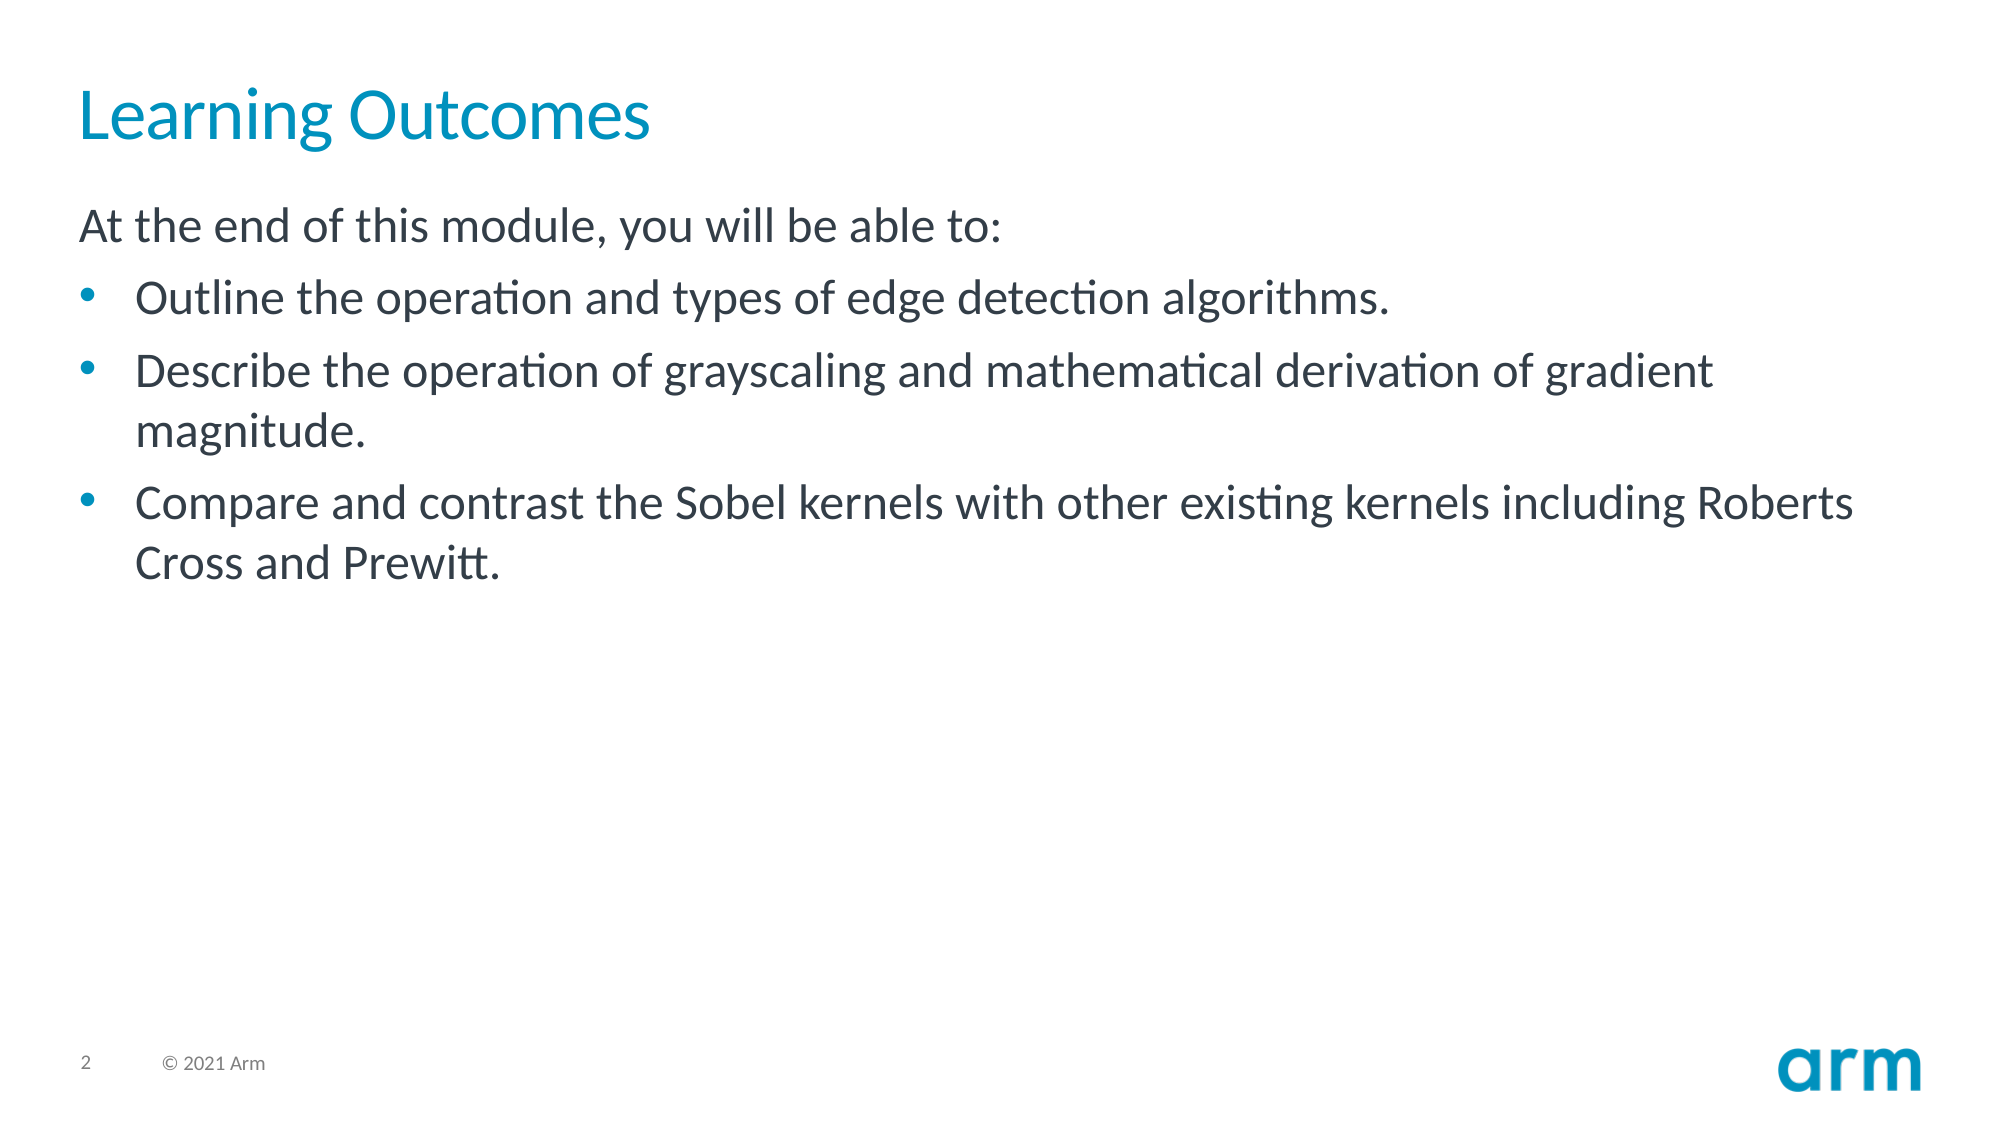

# Learning Outcomes
At the end of this module, you will be able to:
Outline the operation and types of edge detection algorithms.
Describe the operation of grayscaling and mathematical derivation of gradient magnitude.
Compare and contrast the Sobel kernels with other existing kernels including Roberts Cross and Prewitt.